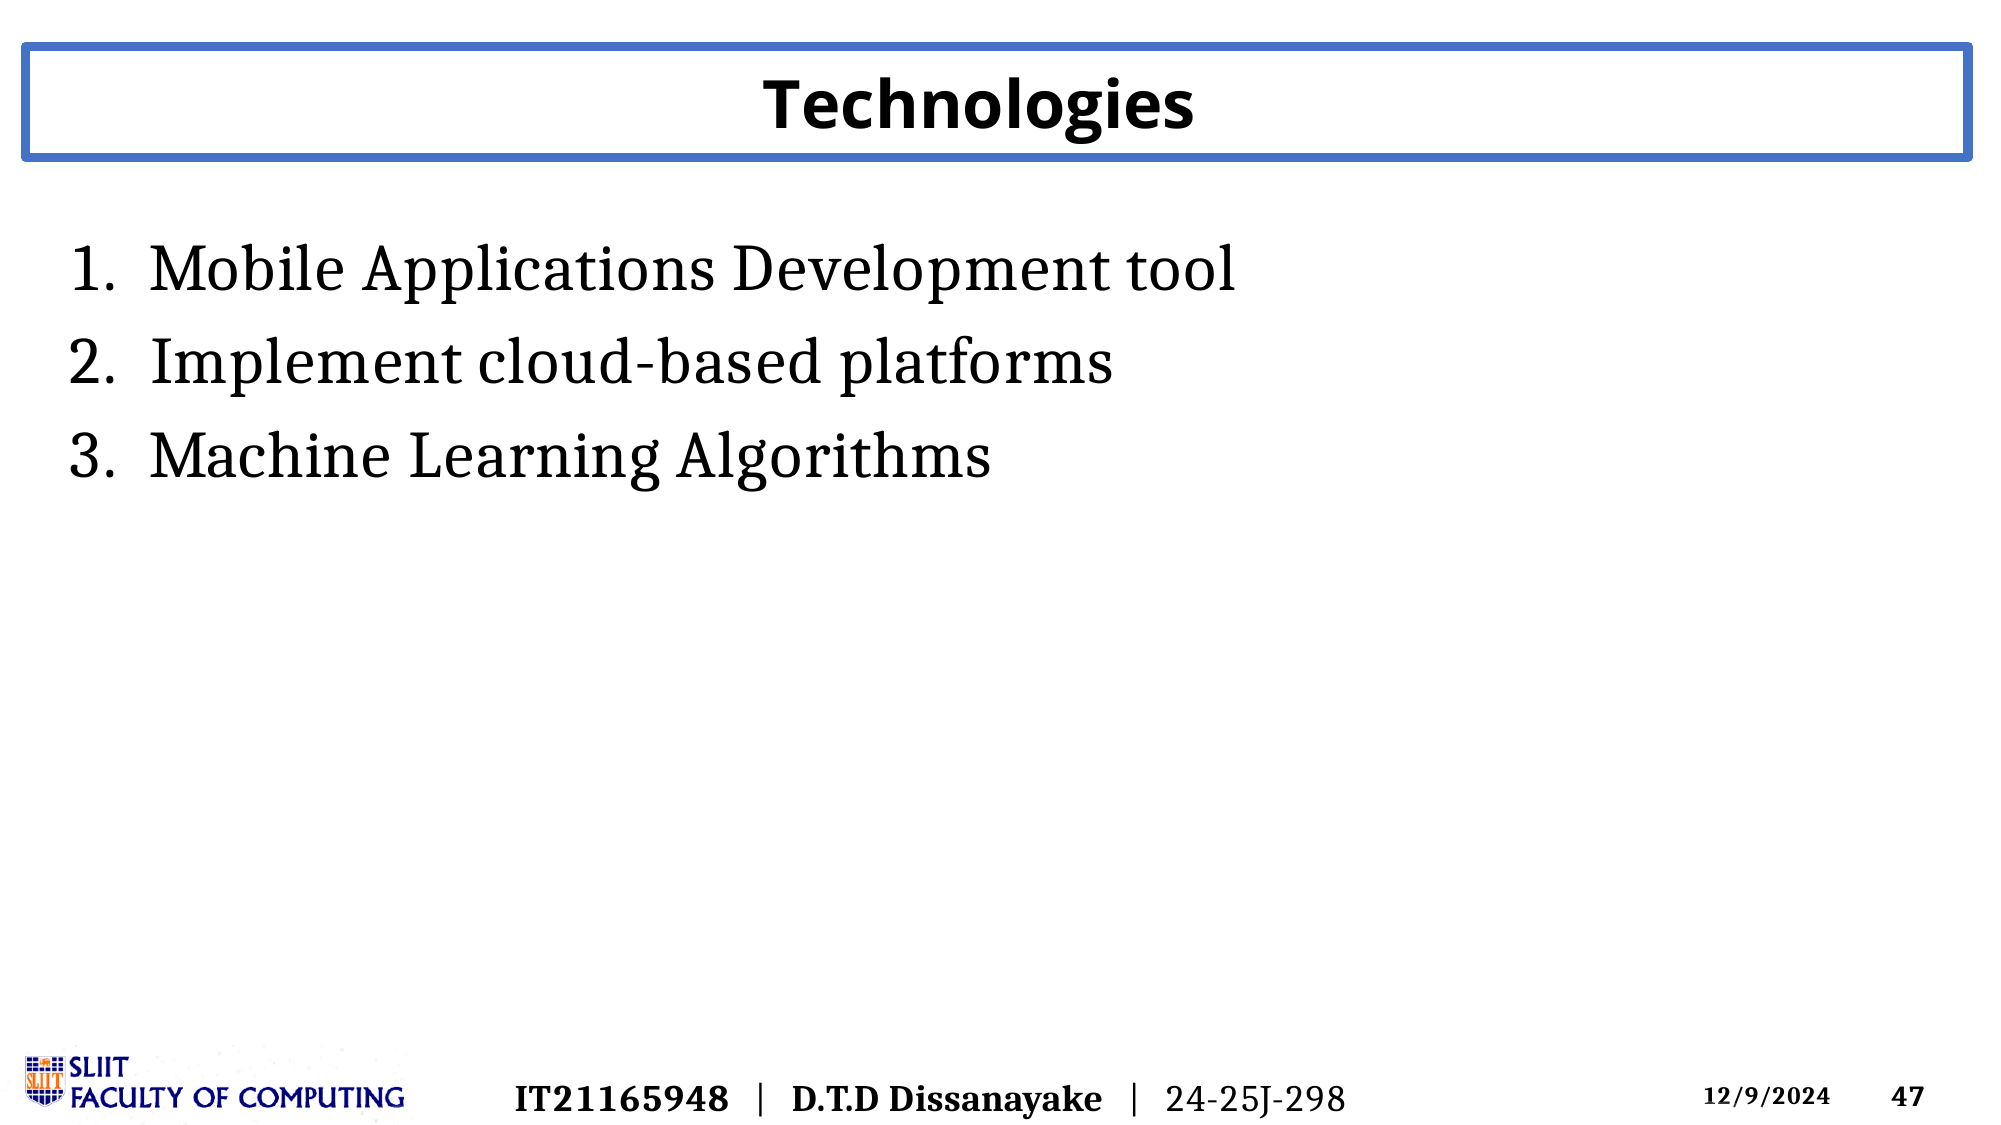

Technologies
Mobile Applications Development tool
Implement cloud-based platforms
Machine Learning Algorithms

IT21165948   |   D.T.D Dissanayake   |   24-25J-298